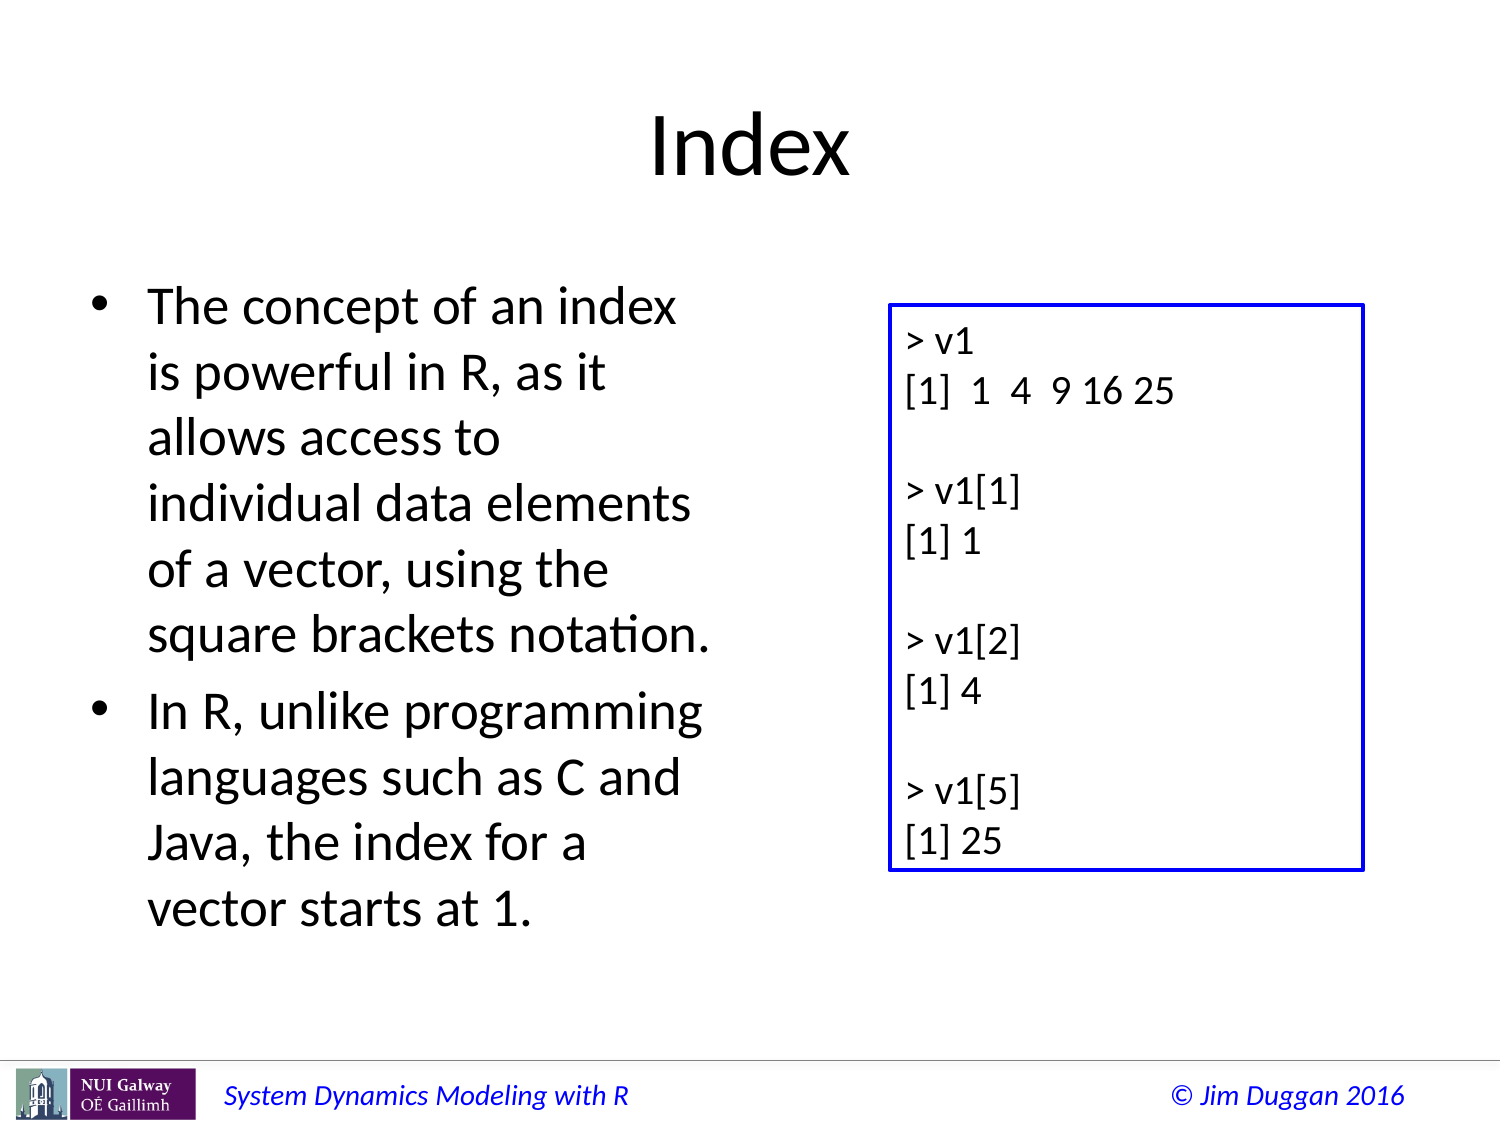

# Index
The concept of an index is powerful in R, as it allows access to individual data elements of a vector, using the square brackets notation.
In R, unlike programming languages such as C and Java, the index for a vector starts at 1.
> v1
[1]  1  4  9 16 25

> v1[1]
[1] 1

> v1[2]
[1] 4

> v1[5]
[1] 25